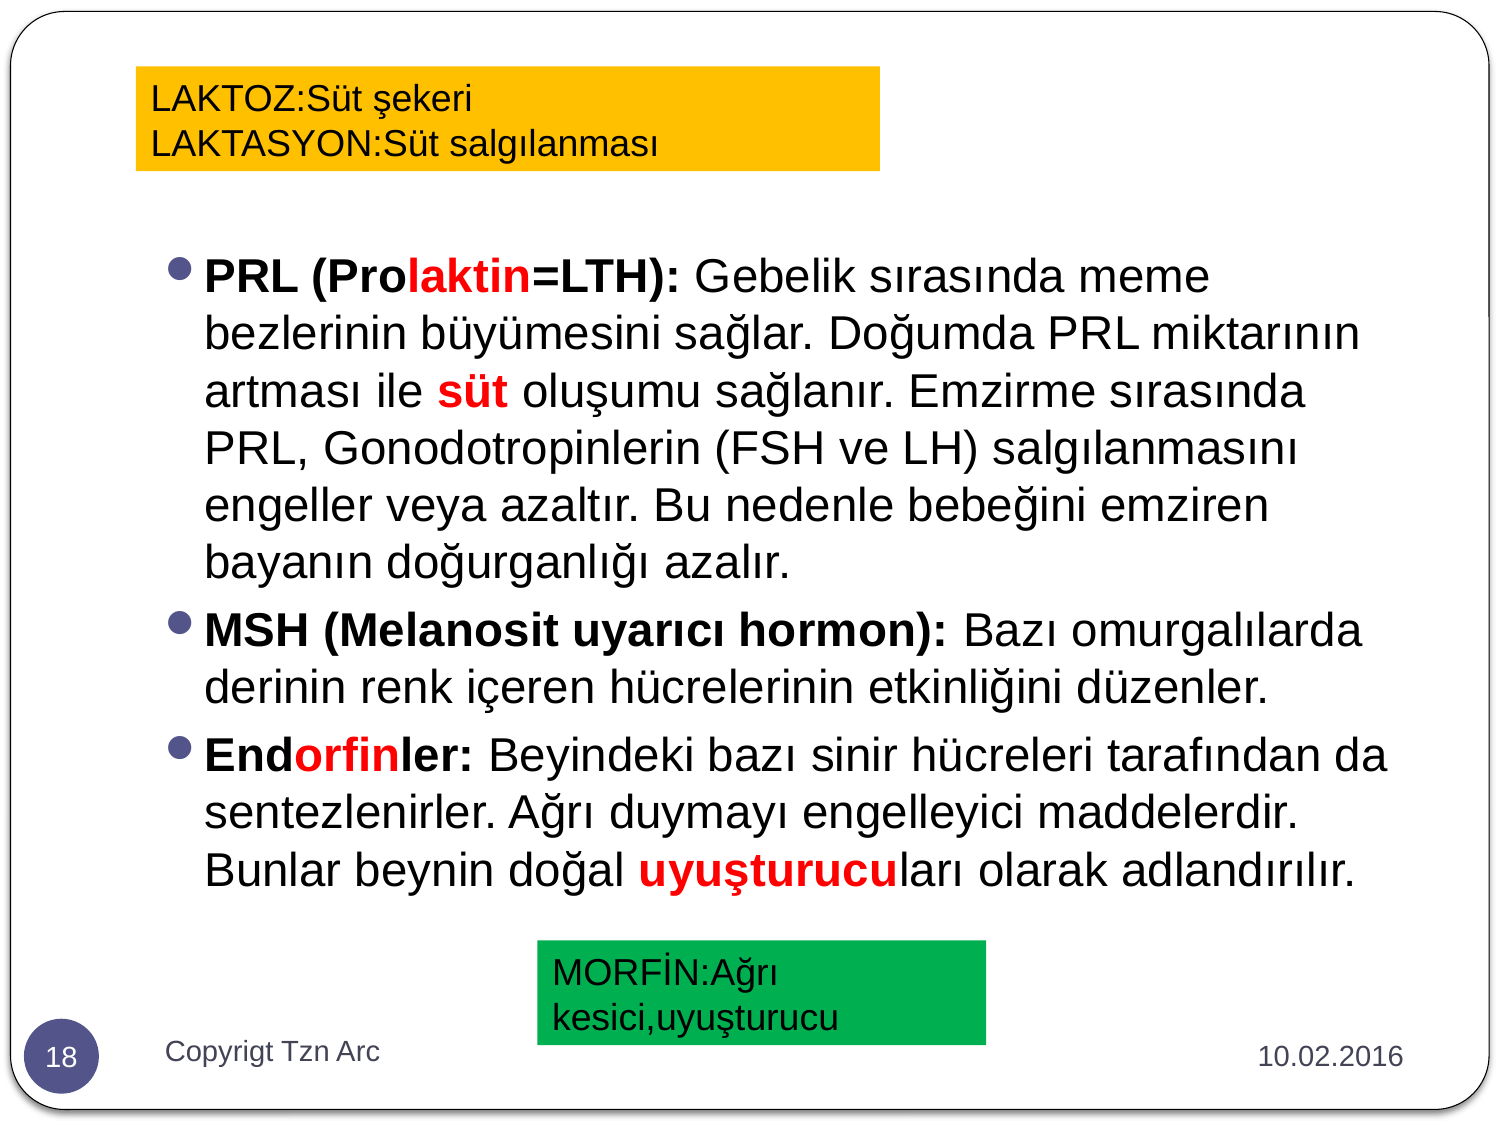

#
LAKTOZ:Süt şekeri
LAKTASYON:Süt salgılanması
PRL (Prolaktin=LTH): Gebelik sırasında meme bezlerinin büyümesini sağlar. Doğumda PRL miktarının artması ile süt oluşumu sağlanır. Emzirme sırasında PRL, Gonodotropinlerin (FSH ve LH) salgılanmasını engeller veya azaltır. Bu nedenle bebeğini emziren bayanın doğurganlığı azalır.
MSH (Melanosit uyarıcı hormon): Bazı omurgalılarda derinin renk içeren hücrelerinin etkinliğini düzenler.
Endorfinler: Beyindeki bazı sinir hücreleri tarafından da sentezlenirler. Ağrı duymayı engelleyici maddelerdir. Bunlar beynin doğal uyuşturucuları olarak adlandırılır.
MORFİN:Ağrı kesici,uyuşturucu
Copyrigt Tzn Arc
10.02.2016
18